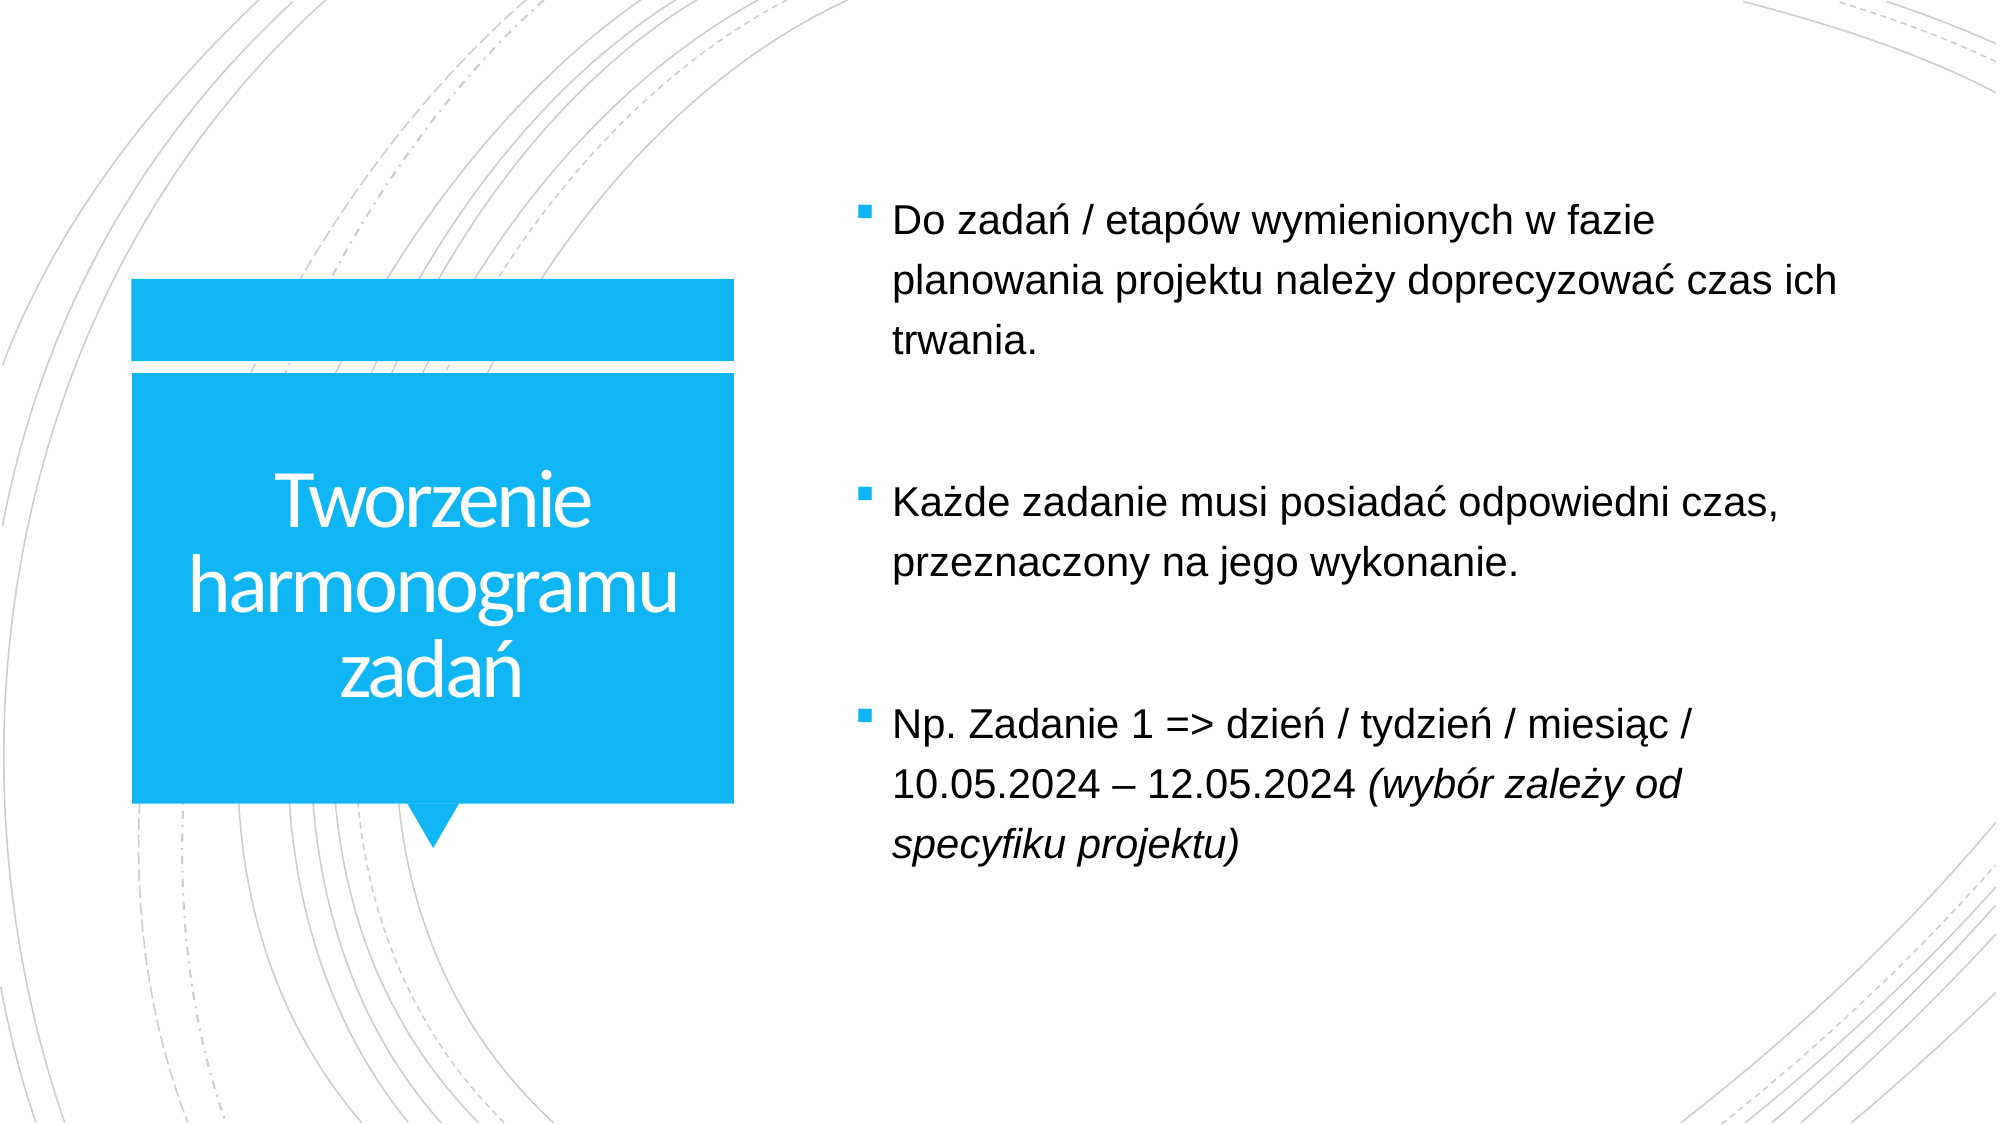

Do zadań / etapów wymienionych w fazie planowania projektu należy doprecyzować czas ich trwania.

Każde zadanie musi posiadać odpowiedni czas, przeznaczony na jego wykonanie.

Np. Zadanie 1 => dzień / tydzień / miesiąc / 10.05.2024 – 12.05.2024 (wybór zależy od specyfiku projektu)

# Tworzenie harmonogramu zadań